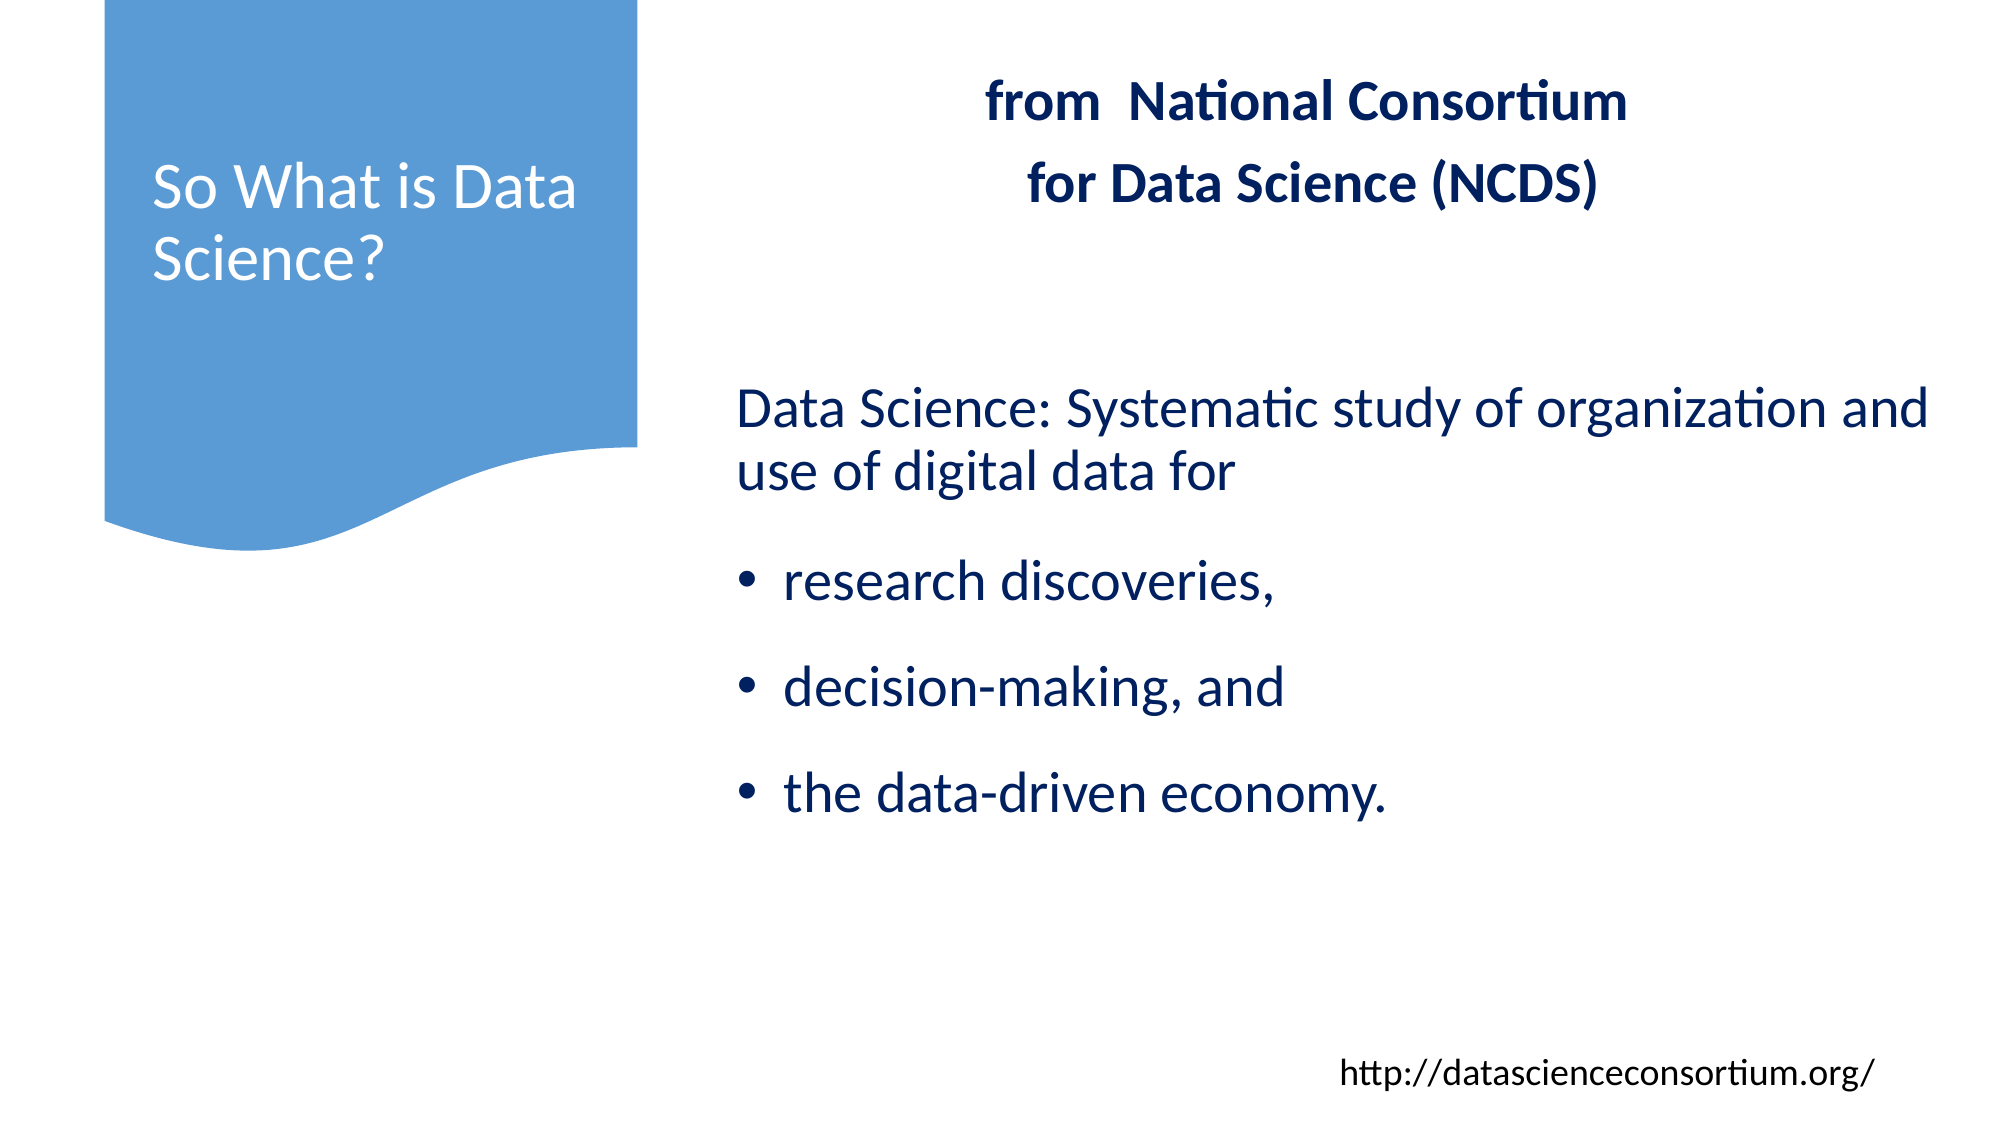

# So What is Data Science?
from  National Consortium
for Data Science (NCDS)
Data Science: Systematic study of organization and use of digital data for

  research discoveries,

  decision-making, and

  the data-driven economy.
http://datascienceconsortium.org/